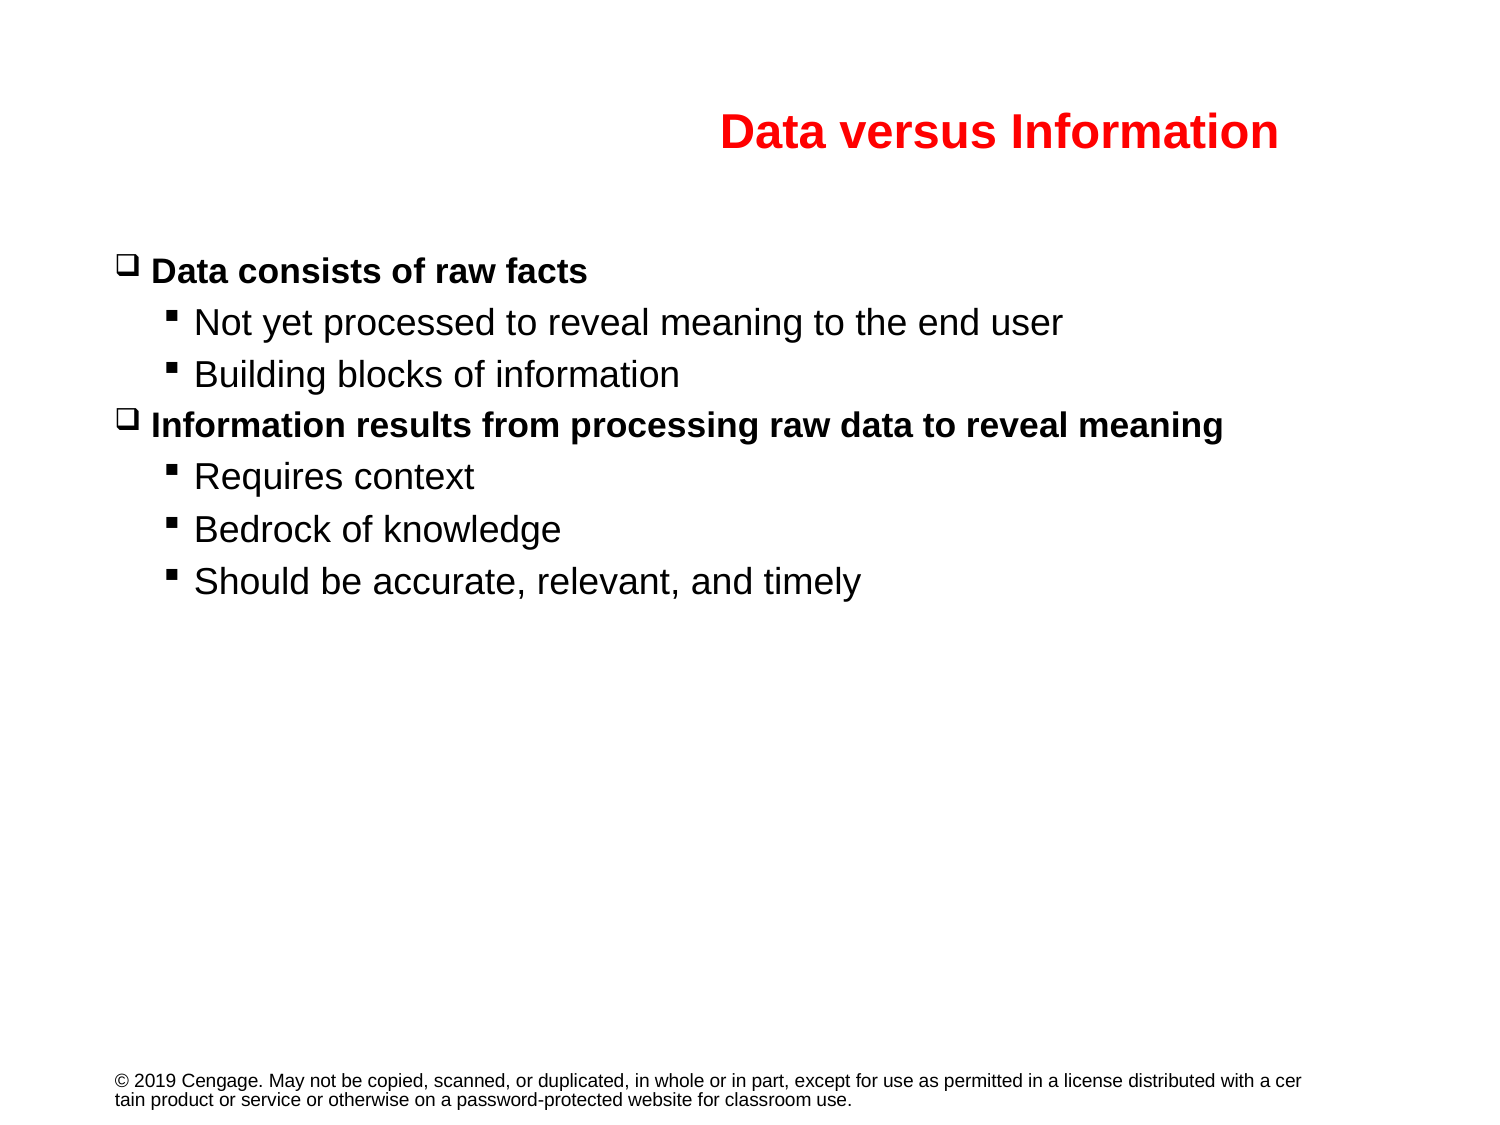

# Data versus Information
Data consists of raw facts
Not yet processed to reveal meaning to the end user
Building blocks of information
Information results from processing raw data to reveal meaning
Requires context
Bedrock of knowledge
Should be accurate, relevant, and timely

© 2019 Cengage. May not be copied, scanned, or duplicated, in whole or in part, except for use as permitted in a license distributed with a certain product or service or otherwise on a password-protected website for classroom use.